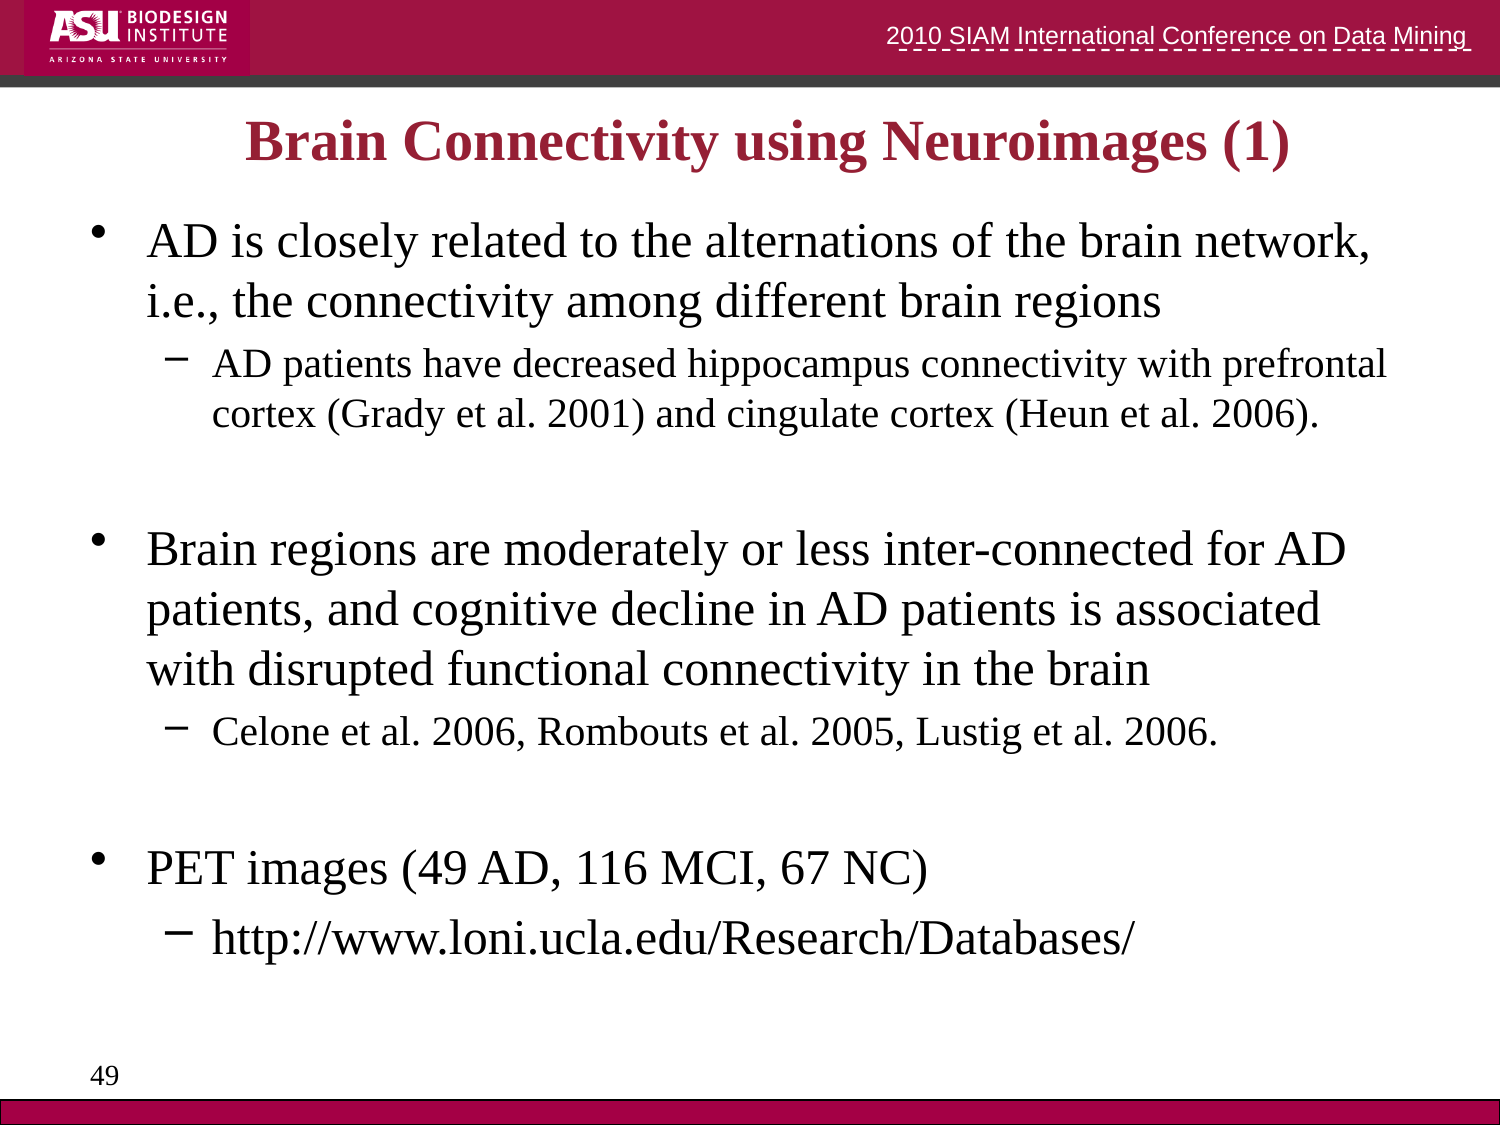

# Brain Connectivity using Neuroimages (1)
AD is closely related to the alternations of the brain network, i.e., the connectivity among different brain regions
AD patients have decreased hippocampus connectivity with prefrontal cortex (Grady et al. 2001) and cingulate cortex (Heun et al. 2006).

Brain regions are moderately or less inter-connected for AD patients, and cognitive decline in AD patients is associated with disrupted functional connectivity in the brain
Celone et al. 2006, Rombouts et al. 2005, Lustig et al. 2006.

PET images (49 AD, 116 MCI, 67 NC)
http://www.loni.ucla.edu/Research/Databases/

49